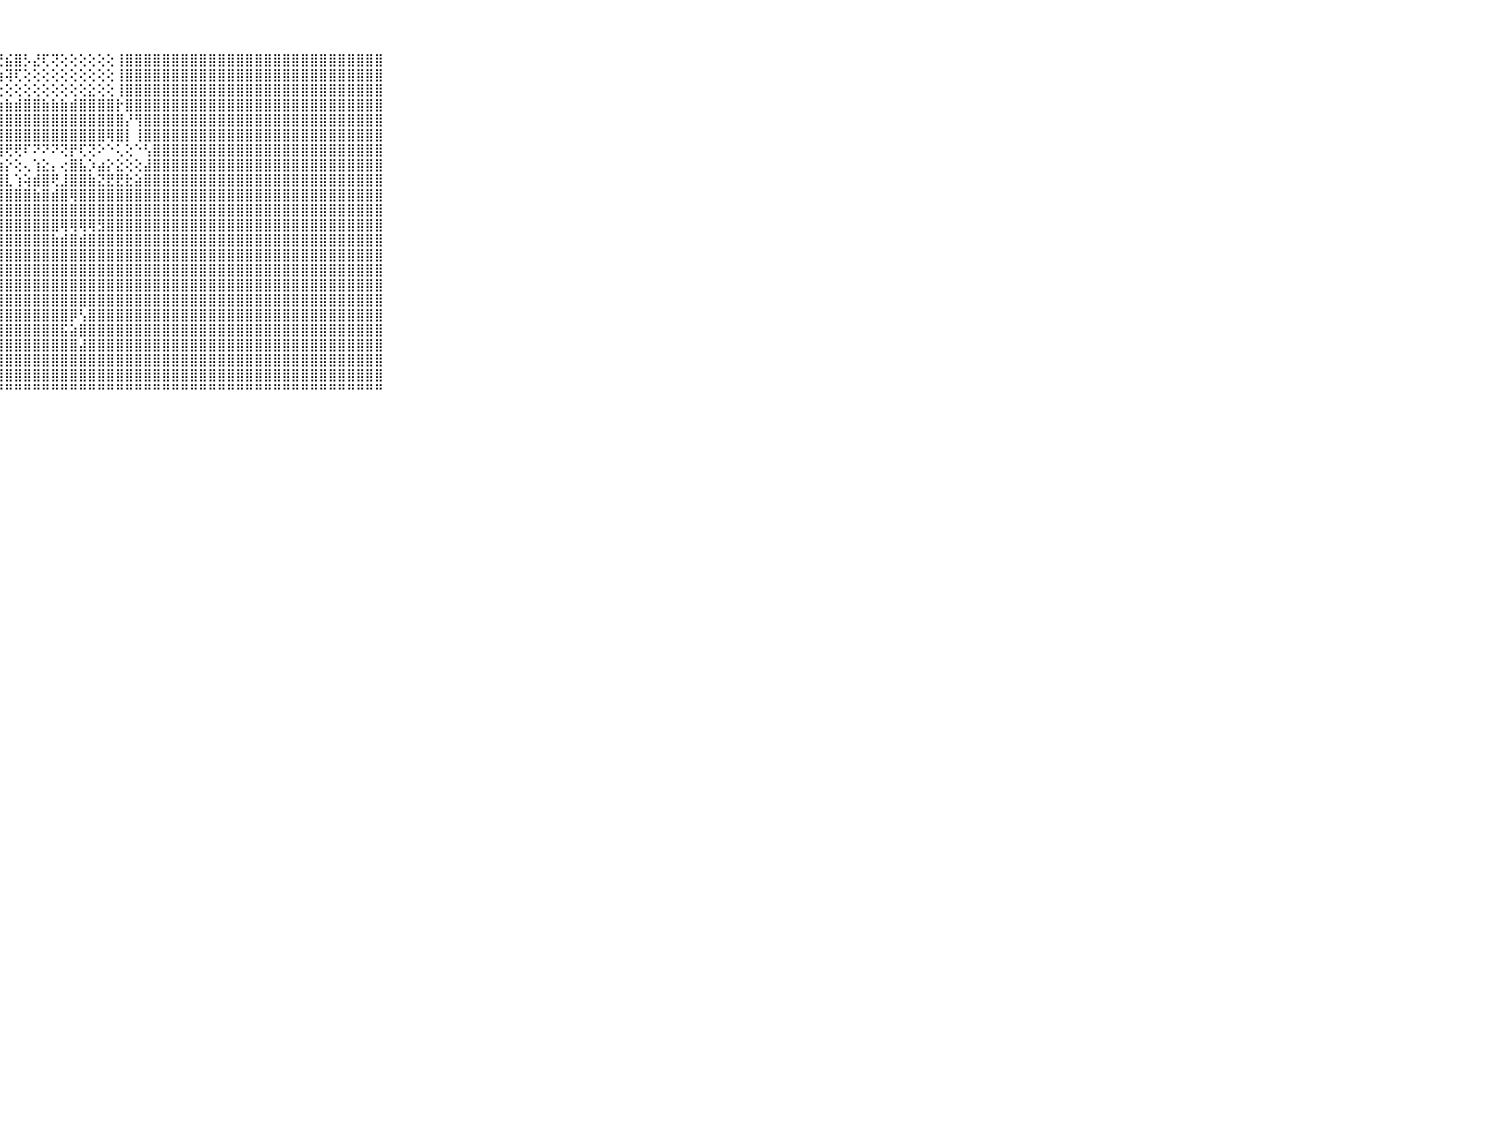

⠀⠀⠀⠀⠀⠀⠀⠀⠀⠀⠀⣿⣿⣿⣿⣿⣿⣿⣿⣿⣿⣿⡿⣳⢽⢟⢝⢜⣮⣿⡣⣜⢏⢝⢕⢕⢕⢕⢕⢕⢸⣿⣿⣿⣿⣿⣿⣿⣿⣿⣿⣿⣿⣿⣿⣿⣿⣿⣿⣿⣿⣿⣿⣿⣿⣿⣿⣿⣿⠀⠀⠀⠀⠀⠀⠀⠀⠀⠀⠀⠀
⠀⠀⠀⠀⠀⠀⠀⠀⠀⠀⠀⣿⣿⣿⣿⣿⣿⣿⣿⣿⡟⢕⣱⡇⢗⢕⢕⢱⢽⢏⢕⢕⢕⢕⢕⢕⢕⢕⢕⢕⢸⣿⣿⣿⣿⣿⣿⣿⣿⣿⣿⣿⣿⣿⣿⣿⣿⣿⣿⣿⣿⣿⣿⣿⣿⣿⣿⣿⣿⠀⠀⠀⠀⠀⠀⠀⠀⠀⠀⠀⠀
⠀⠀⠀⠀⠀⠀⠀⠀⠀⠀⠀⣿⣿⣿⣿⣿⣿⣿⣿⣿⢯⢷⢟⢕⢕⢜⢳⢕⢕⢕⢕⢕⢕⢕⢕⢕⢕⣕⢕⢕⢸⣿⣿⣿⣿⣿⣿⣿⣿⣿⣿⣿⣿⣿⣿⣿⣿⣿⣿⣿⣿⣿⣿⣿⣿⣿⣿⣿⣿⠀⠀⠀⠀⠀⠀⠀⠀⠀⠀⠀⠀
⠀⠀⠀⠀⠀⠀⠀⠀⠀⠀⠀⣿⣿⣿⣿⣿⣿⣿⣿⣿⢕⢗⢕⢕⢕⢕⢕⣱⣷⣾⣿⣿⣷⣷⣷⣾⣿⣿⣿⣿⡗⣿⣿⣿⣿⣿⣿⣿⣿⣿⣿⣿⣿⣿⣿⣿⣿⣿⣿⣿⣿⣿⣿⣿⣿⣿⣿⣿⣿⠀⠀⠀⠀⠀⠀⠀⠀⠀⠀⠀⠀
⠀⠀⠀⠀⠀⠀⠀⠀⠀⠀⠀⣿⣿⣿⣿⣿⣿⣿⣿⣿⡇⢕⢕⢕⢕⢕⣾⣿⣿⣿⣿⣿⣿⣿⣿⣿⣿⣿⣿⣿⣿⡜⢻⣿⣿⣿⣿⣿⣿⣿⣿⣿⣿⣿⣿⣿⣿⣿⣿⣿⣿⣿⣿⣿⣿⣿⣿⣿⣿⠀⠀⠀⠀⠀⠀⠀⠀⠀⠀⠀⠀
⠀⠀⠀⠀⠀⠀⠀⠀⠀⠀⠀⣿⣿⣿⣿⣿⣿⣿⣿⣿⣷⢕⢕⢕⢱⣿⣿⣿⣿⣿⣿⣿⣿⣿⣿⣿⣿⣿⣿⢿⣿⡇⢸⣿⣿⣿⣿⣿⣿⣿⣿⣿⣿⣿⣿⣿⣿⣿⣿⣿⣿⣿⣿⣿⣿⣿⣿⣿⣿⠀⠀⠀⠀⠀⠀⠀⠀⠀⠀⠀⠀
⠀⠀⠀⠀⠀⠀⠀⠀⠀⠀⠀⣿⣿⣿⣿⣿⣿⣿⣿⣿⣿⢕⢕⢕⢞⣿⡿⢿⢟⢟⠏⠝⠝⠝⢝⡟⢏⢝⠕⠑⢅⢕⠑⢣⣿⣿⣿⣿⣿⣿⣿⣿⣿⣿⣿⣿⣿⣿⣿⣿⣿⣿⣿⣿⣿⣿⣿⣿⣿⠀⠀⠀⠀⠀⠀⠀⠀⠀⠀⠀⠀
⠀⠀⠀⠀⠀⠀⠀⠀⠀⠀⠀⣿⣿⣿⣿⣿⣿⣿⣿⣿⣿⡇⢕⢕⢕⢕⣱⣷⡕⢕⢄⢱⣕⡄⢔⣿⣧⡱⣴⡕⣕⢕⢕⣼⣿⣿⣿⣿⣿⣿⣿⣿⣿⣿⣿⣿⣿⣿⣿⣿⣿⣿⣿⣿⣿⣿⣿⣿⣿⠀⠀⠀⠀⠀⠀⠀⠀⠀⠀⠀⠀
⠀⠀⠀⠀⠀⠀⠀⠀⠀⠀⠀⣿⣿⣿⣿⣿⣿⣿⣿⣿⣿⣷⣾⣕⢕⣻⣿⣿⣇⢱⢵⣾⣿⢟⣸⣿⣿⣷⣝⣟⣟⣗⣵⣿⣿⣿⣿⣿⣿⣿⣿⣿⣿⣿⣿⣿⣿⣿⣿⣿⣿⣿⣿⣿⣿⣿⣿⣿⣿⠀⠀⠀⠀⠀⠀⠀⠀⠀⠀⠀⠀
⠀⠀⠀⠀⠀⠀⠀⠀⠀⠀⠀⣿⣿⣿⣿⣿⣿⣿⣿⣿⣿⣯⣿⣿⣿⣿⣿⣿⣿⣿⣿⣷⣿⣾⣿⢿⣿⣿⣿⣿⣿⣿⣿⣿⣿⣿⣿⣿⣿⣿⣿⣿⣿⣿⣿⣿⣿⣿⣿⣿⣿⣿⣿⣿⣿⣿⣿⣿⣿⠀⠀⠀⠀⠀⠀⠀⠀⠀⠀⠀⠀
⠀⠀⠀⠀⠀⠀⠀⠀⠀⠀⠀⣿⣿⣿⣿⣿⣿⣿⣿⣿⣿⣿⣿⣿⣿⣿⣿⣿⣿⣿⣿⣿⣿⣿⣿⣿⣿⣿⣿⣿⣿⣿⣿⣿⣿⣿⣿⣿⣿⣿⣿⣿⣿⣿⣿⣿⣿⣿⣿⣿⣿⣿⣿⣿⣿⣿⣿⣿⣿⠀⠀⠀⠀⠀⠀⠀⠀⠀⠀⠀⠀
⠀⠀⠀⠀⠀⠀⠀⠀⠀⠀⠀⣿⣿⣿⣿⣿⣿⣿⣿⣿⣿⣿⣿⣿⣿⣿⣿⣿⣿⣿⣿⣿⣿⣿⢿⢿⢿⢿⣻⣿⣿⣿⣿⣿⣿⣿⣿⣿⣿⣿⣿⣿⣿⣿⣿⣿⣿⣿⣿⣿⣿⣿⣿⣿⣿⣿⣿⣿⣿⠀⠀⠀⠀⠀⠀⠀⠀⠀⠀⠀⠀
⠀⠀⠀⠀⠀⠀⠀⠀⠀⠀⠀⣿⣿⣿⣿⣿⣿⣿⣿⣿⣿⣿⣿⣿⣿⣿⣿⣿⣿⣿⣿⣿⣿⣷⣾⣿⣾⣿⣿⣿⣿⣿⣿⣿⣿⣿⣿⣿⣿⣿⣿⣿⣿⣿⣿⣿⣿⣿⣿⣿⣿⣿⣿⣿⣿⣿⣿⣿⣿⠀⠀⠀⠀⠀⠀⠀⠀⠀⠀⠀⠀
⠀⠀⠀⠀⠀⠀⠀⠀⠀⠀⠀⣿⣿⣿⣿⣿⣿⣿⣿⣿⣿⣿⣿⣿⡜⣿⣿⣿⣿⣿⣿⣿⣿⣿⣿⣿⣿⣿⣿⣿⣿⣿⣿⣿⣿⣿⣿⣿⣿⣿⣿⣿⣿⣿⣿⣿⣿⣿⣿⣿⣿⣿⣿⣿⣿⣿⣿⣿⣿⠀⠀⠀⠀⠀⠀⠀⠀⠀⠀⠀⠀
⠀⠀⠀⠀⠀⠀⠀⠀⠀⠀⠀⣿⣿⣿⣿⣿⣿⣿⣿⣿⣿⣿⣿⣿⣷⡻⣿⣿⣿⣿⣿⣿⣿⣿⣿⣿⣿⣿⣿⣿⣿⣿⣿⣿⣿⣿⣿⣿⣿⣿⣿⣿⣿⣿⣿⣿⣿⣿⣿⣿⣿⣿⣿⣿⣿⣿⣿⣿⣿⠀⠀⠀⠀⠀⠀⠀⠀⠀⠀⠀⠀
⠀⠀⠀⠀⠀⠀⠀⠀⠀⠀⠀⣿⣿⣿⣿⣿⣿⣿⣿⣿⣿⣿⣿⣿⣿⣿⣿⣿⣿⣿⣿⣿⣿⣿⣿⣿⣿⣿⣿⣿⣿⣿⣿⣿⣿⣿⣿⣿⣿⣿⣿⣿⣿⣿⣿⣿⣿⣿⣿⣿⣿⣿⣿⣿⣿⣿⣿⣿⣿⠀⠀⠀⠀⠀⠀⠀⠀⠀⠀⠀⠀
⠀⠀⠀⠀⠀⠀⠀⠀⠀⠀⠀⣿⣿⣿⣿⣿⣿⣿⣿⣿⣿⣿⣿⣿⣿⣿⣿⣿⣿⣿⣿⣿⣿⣿⣿⣿⣿⣿⣿⣿⣿⣿⣿⣿⣿⣿⣿⣿⣿⣿⣿⣿⣿⣿⣿⣿⣿⣿⣿⣿⣿⣿⣿⣿⣿⣿⣿⣿⣿⠀⠀⠀⠀⠀⠀⠀⠀⠀⠀⠀⠀
⠀⠀⠀⠀⠀⠀⠀⠀⠀⠀⠀⣿⣿⣿⣿⣿⣿⣿⣿⣿⣿⣿⣿⣿⣿⣿⣿⣿⣿⣿⣿⣿⣿⣿⣿⡿⢣⣿⣿⣿⣿⣿⣿⣿⣿⣿⣿⣿⣿⣿⣿⣿⣿⣿⣿⣿⣿⣿⣿⣿⣿⣿⣿⣿⣿⣿⣿⣿⣿⠀⠀⠀⠀⠀⠀⠀⠀⠀⠀⠀⠀
⠀⠀⠀⠀⠀⠀⠀⠀⠀⠀⠀⣿⣿⣿⣿⣿⣿⣿⣿⣿⣿⣿⣿⣿⣿⣿⣿⣿⣿⣿⣿⣿⣿⣿⣯⣵⣿⣿⣿⣿⣿⣿⣿⣿⣿⣿⣿⣿⣿⣿⣿⣿⣿⣿⣿⣿⣿⣿⣿⣿⣿⣿⣿⣿⣿⣿⣿⣿⣿⠀⠀⠀⠀⠀⠀⠀⠀⠀⠀⠀⠀
⠀⠀⠀⠀⠀⠀⠀⠀⠀⠀⠀⣿⣿⣿⣿⣿⣿⣿⣿⣿⣿⣿⣿⣿⣿⣿⣿⣿⣿⣿⣿⣿⣿⣿⣿⣿⣼⣿⣿⣿⣿⣿⣿⣿⣿⣿⣿⣿⣿⣿⣿⣿⣿⣿⣿⣿⣿⣿⣿⣿⣿⣿⣿⣿⣿⣿⣿⣿⣿⠀⠀⠀⠀⠀⠀⠀⠀⠀⠀⠀⠀
⠀⠀⠀⠀⠀⠀⠀⠀⠀⠀⠀⣿⣿⣿⣿⣿⣿⣿⣿⣿⣿⣿⣿⣿⣿⣿⣿⣿⣿⣿⣿⣿⣿⣿⣿⣿⣿⣿⣿⣿⣿⣿⣿⣿⣿⣿⣿⣿⣿⣿⣿⣿⣿⣿⣿⣿⣿⣿⣿⣿⣿⣿⣿⣿⣿⣿⣿⣿⣿⠀⠀⠀⠀⠀⠀⠀⠀⠀⠀⠀⠀
⠀⠀⠀⠀⠀⠀⠀⠀⠀⠀⠀⣿⣿⣿⣿⣿⣿⣿⣿⣿⣿⣿⣿⣿⣿⣿⣿⣿⣿⣿⣿⣿⣿⣿⣿⣿⣿⣿⣿⣿⣿⣿⣿⣿⣿⣿⣿⣿⣿⣿⣿⣿⣿⣿⣿⣿⣿⣿⣿⣿⣿⣿⣿⣿⣿⣿⣿⣿⣿⠀⠀⠀⠀⠀⠀⠀⠀⠀⠀⠀⠀
⠀⠀⠀⠀⠀⠀⠀⠀⠀⠀⠀⠛⠛⠛⠛⠛⠛⠛⠛⠛⠛⠛⠛⠛⠛⠛⠛⠛⠛⠛⠛⠛⠛⠛⠛⠛⠛⠛⠛⠛⠛⠛⠛⠛⠛⠛⠛⠛⠛⠛⠛⠛⠛⠛⠛⠛⠛⠛⠛⠛⠛⠛⠛⠛⠛⠛⠛⠛⠛⠀⠀⠀⠀⠀⠀⠀⠀⠀⠀⠀⠀